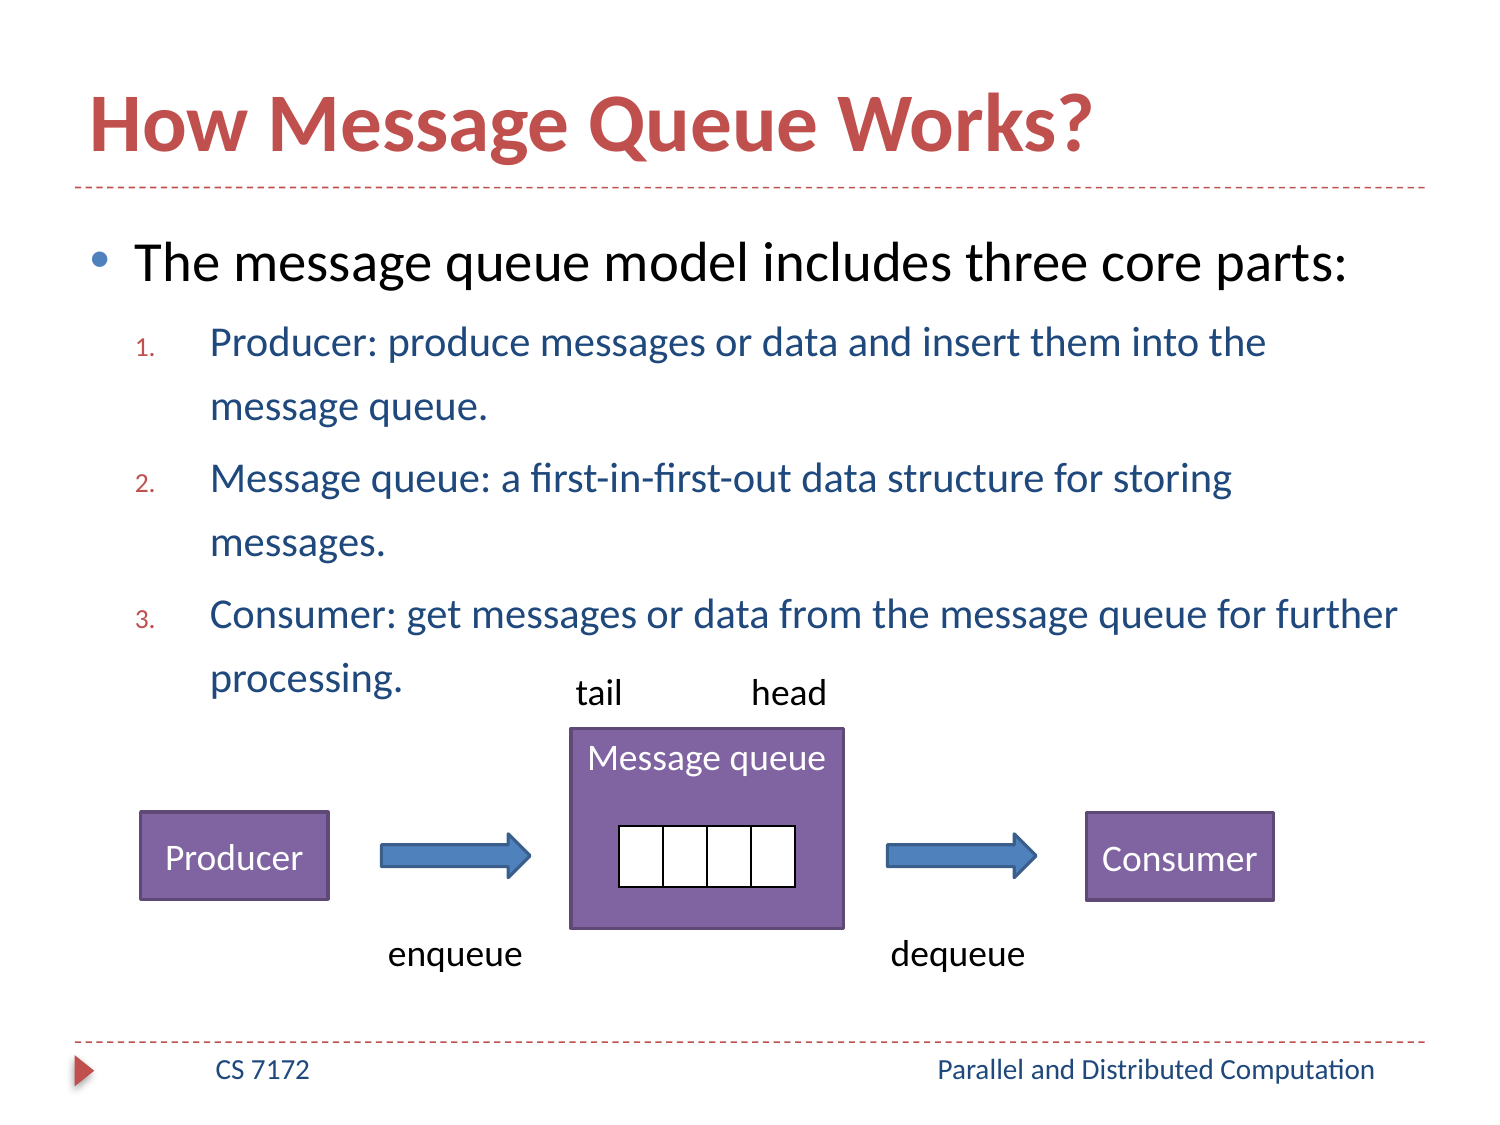

# How Message Queue Works?
The message queue model includes three core parts:
Producer: produce messages or data and insert them into the message queue.
Message queue: a first-in-first-out data structure for storing messages.
Consumer: get messages or data from the message queue for further processing.
head
tail
Message queue

Producer
Consumer
|  |  |  |  |
| --- | --- | --- | --- |

enqueue
dequeue
CS 7172
Parallel and Distributed Computation